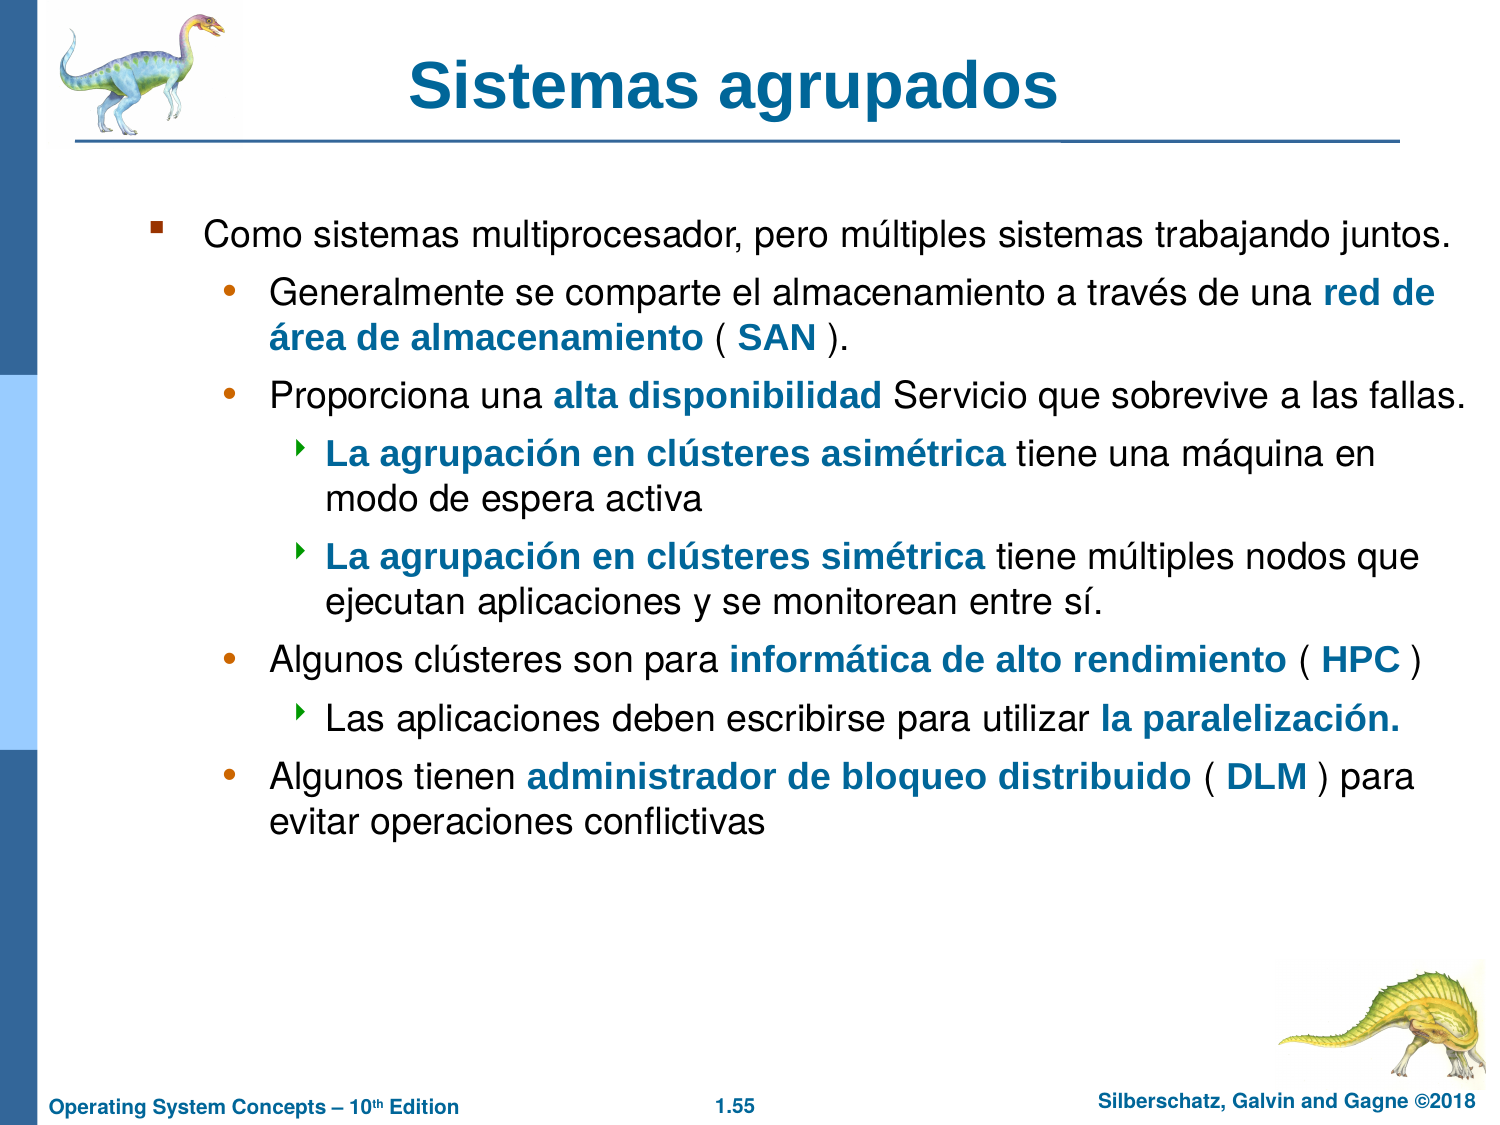

Como sistemas multiprocesador, pero múltiples sistemas trabajando juntos.
Generalmente se comparte el almacenamiento a través de una red de área de almacenamiento ( SAN ).
Proporciona una alta disponibilidad Servicio que sobrevive a las fallas.
La agrupación en clústeres asimétrica tiene una máquina en modo de espera activa
La agrupación en clústeres simétrica tiene múltiples nodos que ejecutan aplicaciones y se monitorean entre sí.
Algunos clústeres son para informática de alto rendimiento ( HPC )
Las aplicaciones deben escribirse para utilizar la paralelización.
Algunos tienen administrador de bloqueo distribuido ( DLM ) para evitar operaciones conflictivas
Sistemas agrupados